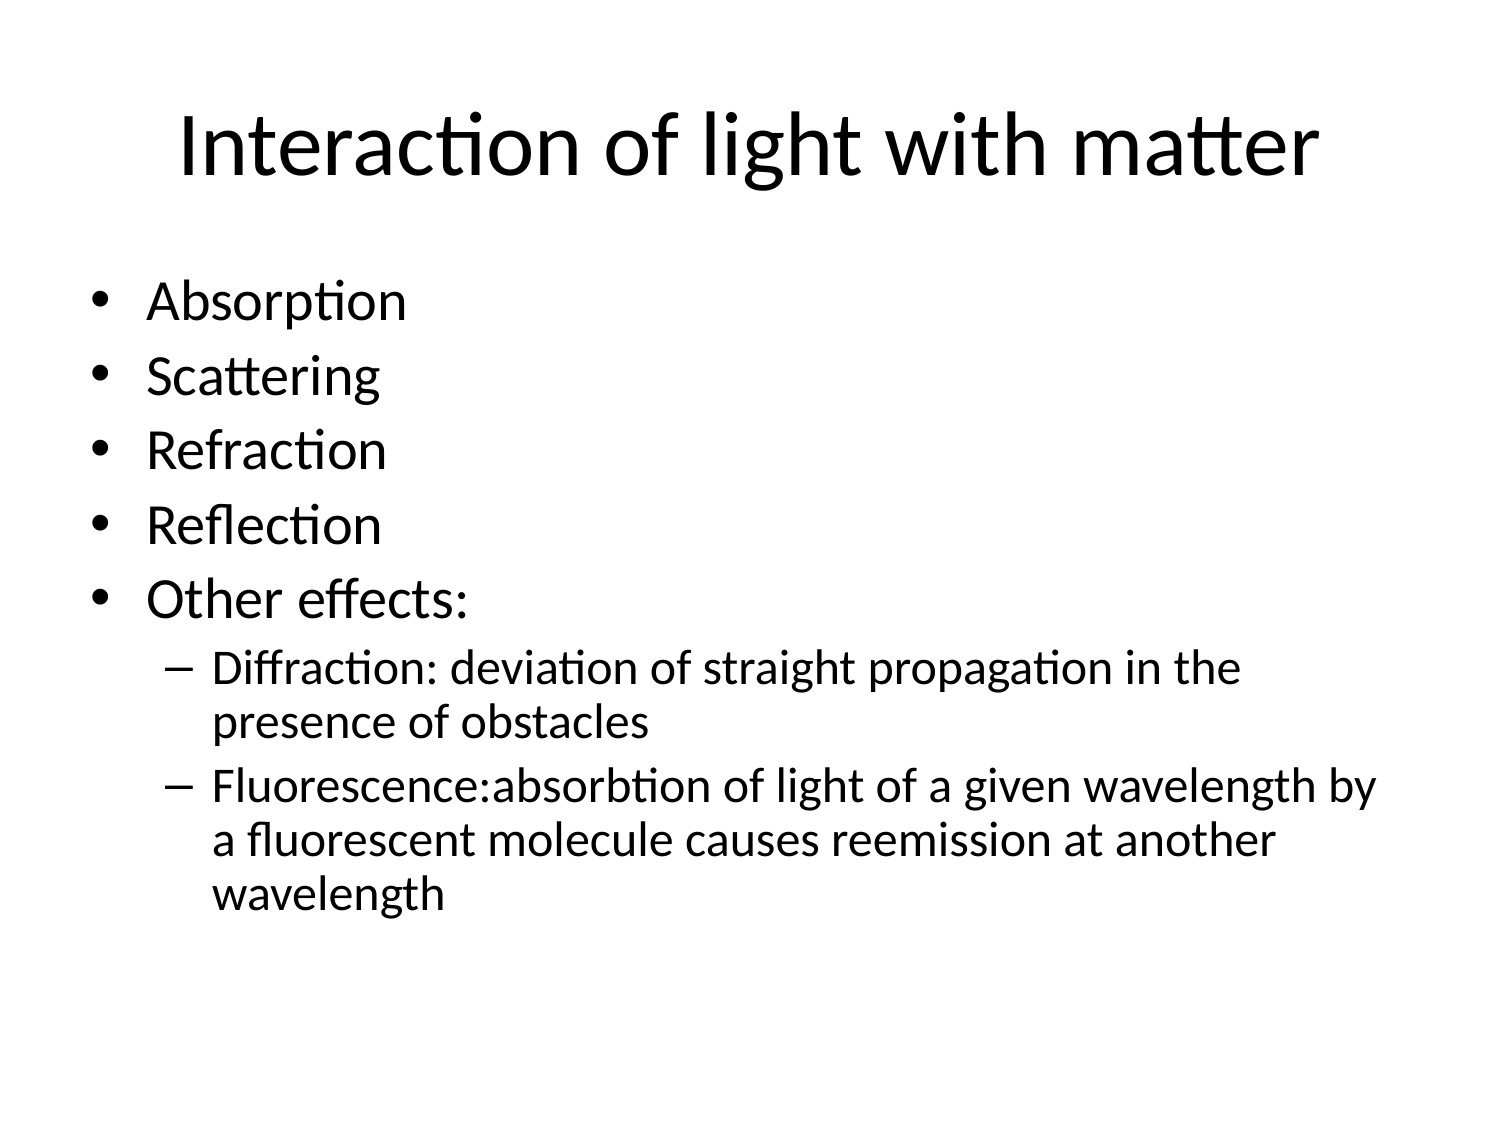

# Interaction of light with matter
Absorption
Scattering
Refraction
Reflection
Other effects:
Diffraction: deviation of straight propagation in the presence of obstacles
Fluorescence:absorbtion of light of a given wavelength by a fluorescent molecule causes reemission at another wavelength